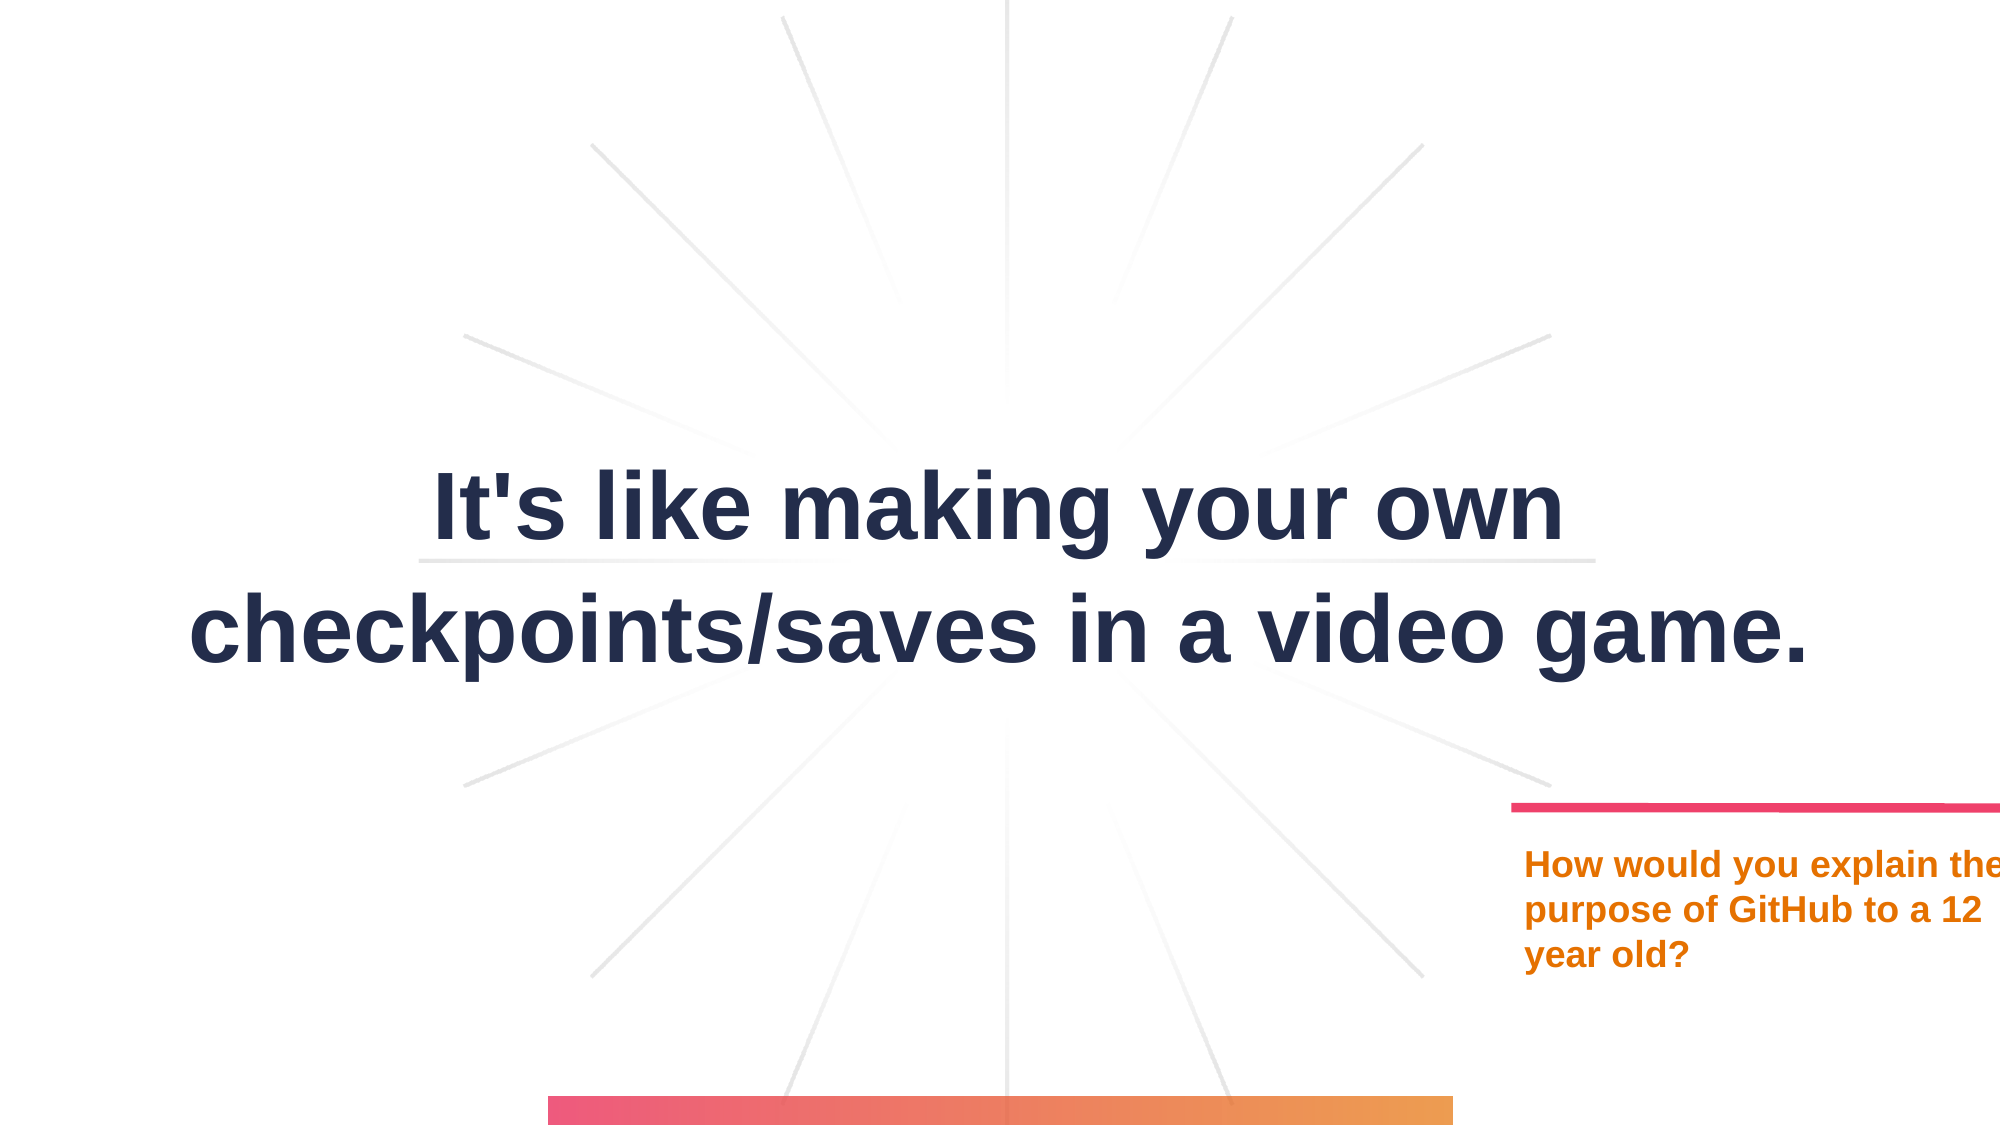

# It's like making your own checkpoints/saves in a video game.
How would you explain the purpose of GitHub to a 12 year old?